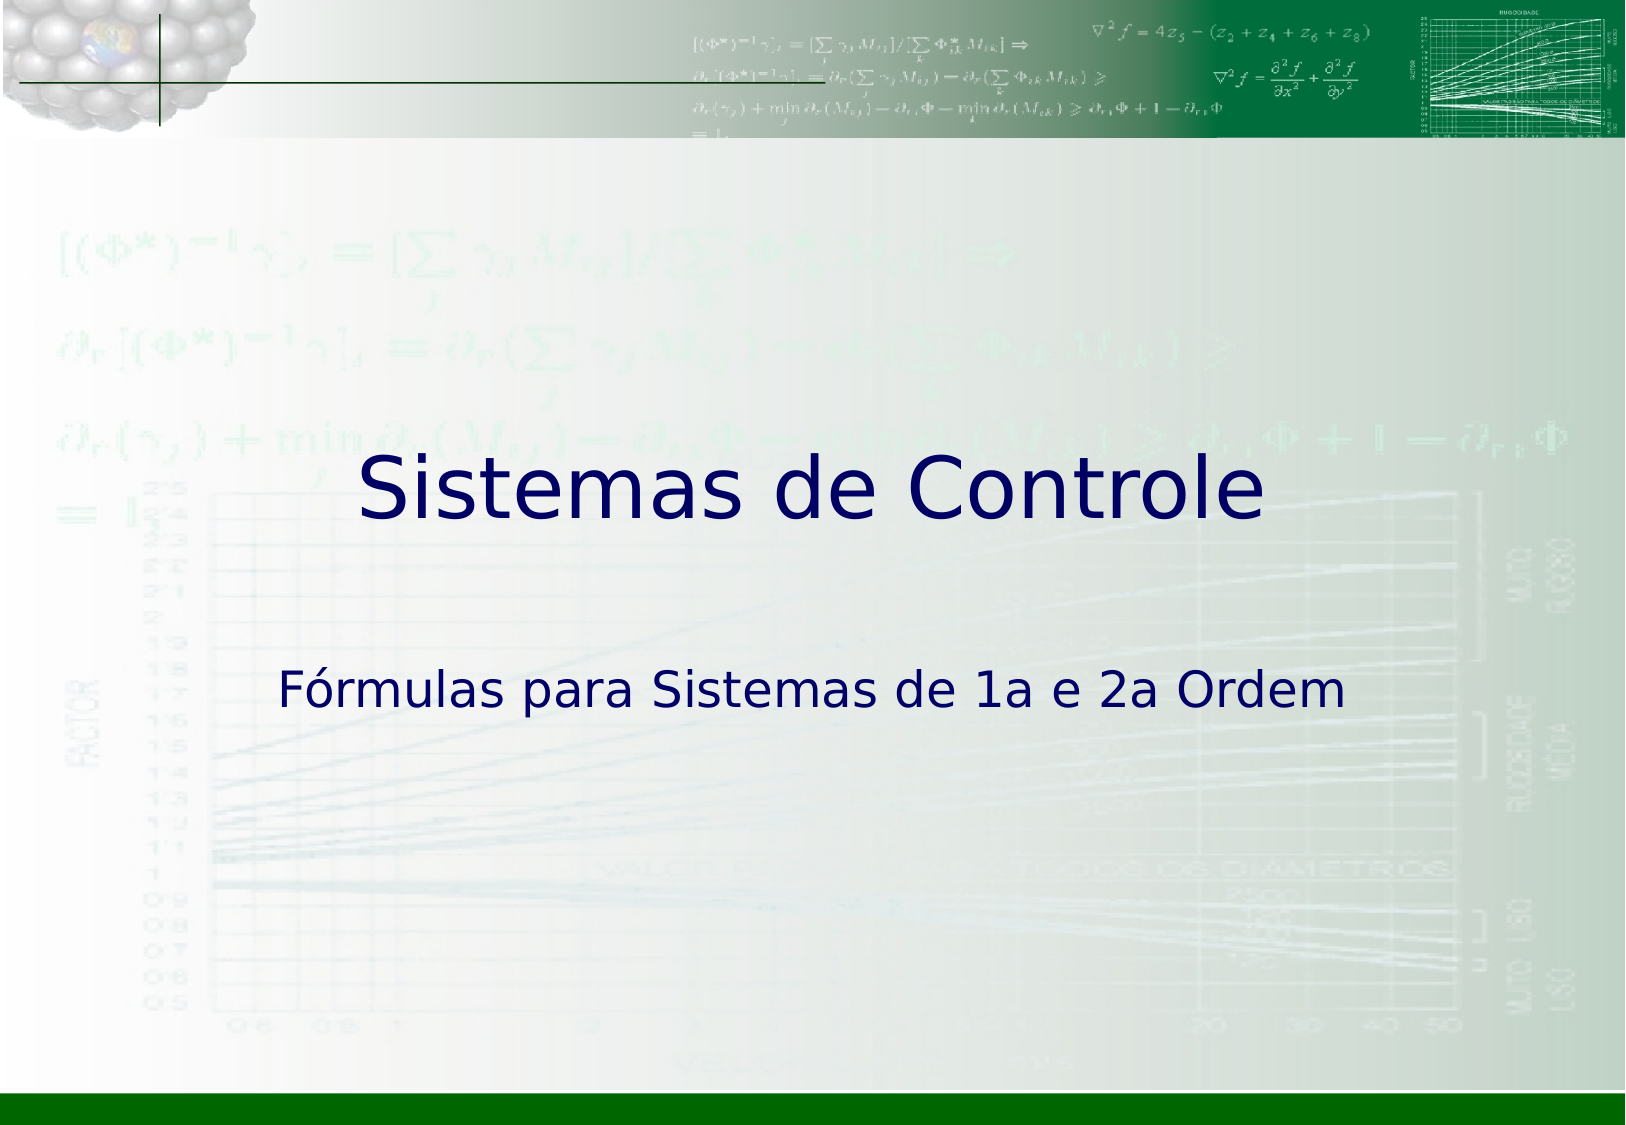

# Sistemas de Controle
Fórmulas para Sistemas de 1a e 2a Ordem